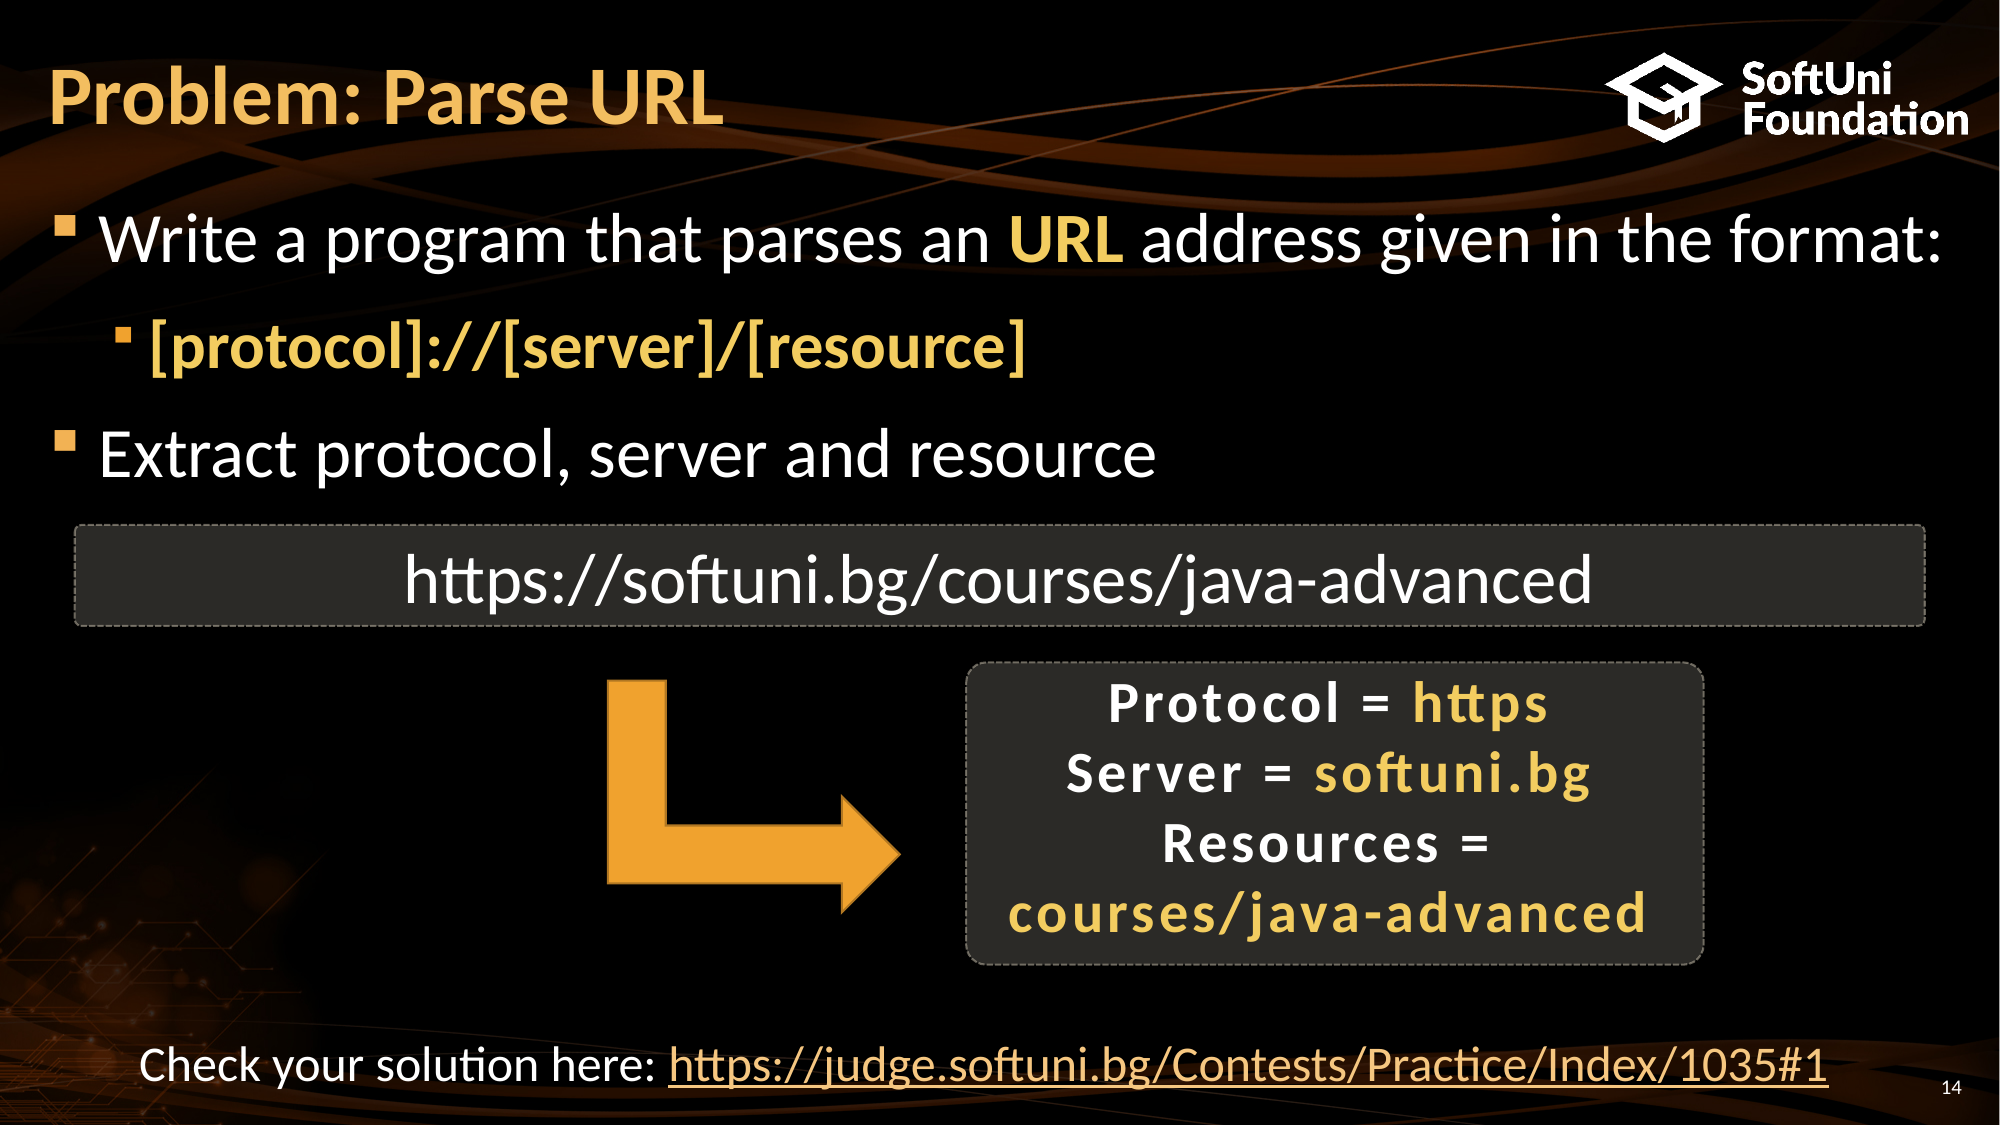

# Problem: Parse URL
Write a program that parses an URL address given in the format:
[protocol]://[server]/[resource]
Extract protocol, server and resource

https://softuni.bg/courses/java-advanced

Protocol = https
Server = softuni.bg
Resources = courses/java-advanced

Check your solution here: https://judge.softuni.bg/Contests/Practice/Index/1035#1
14